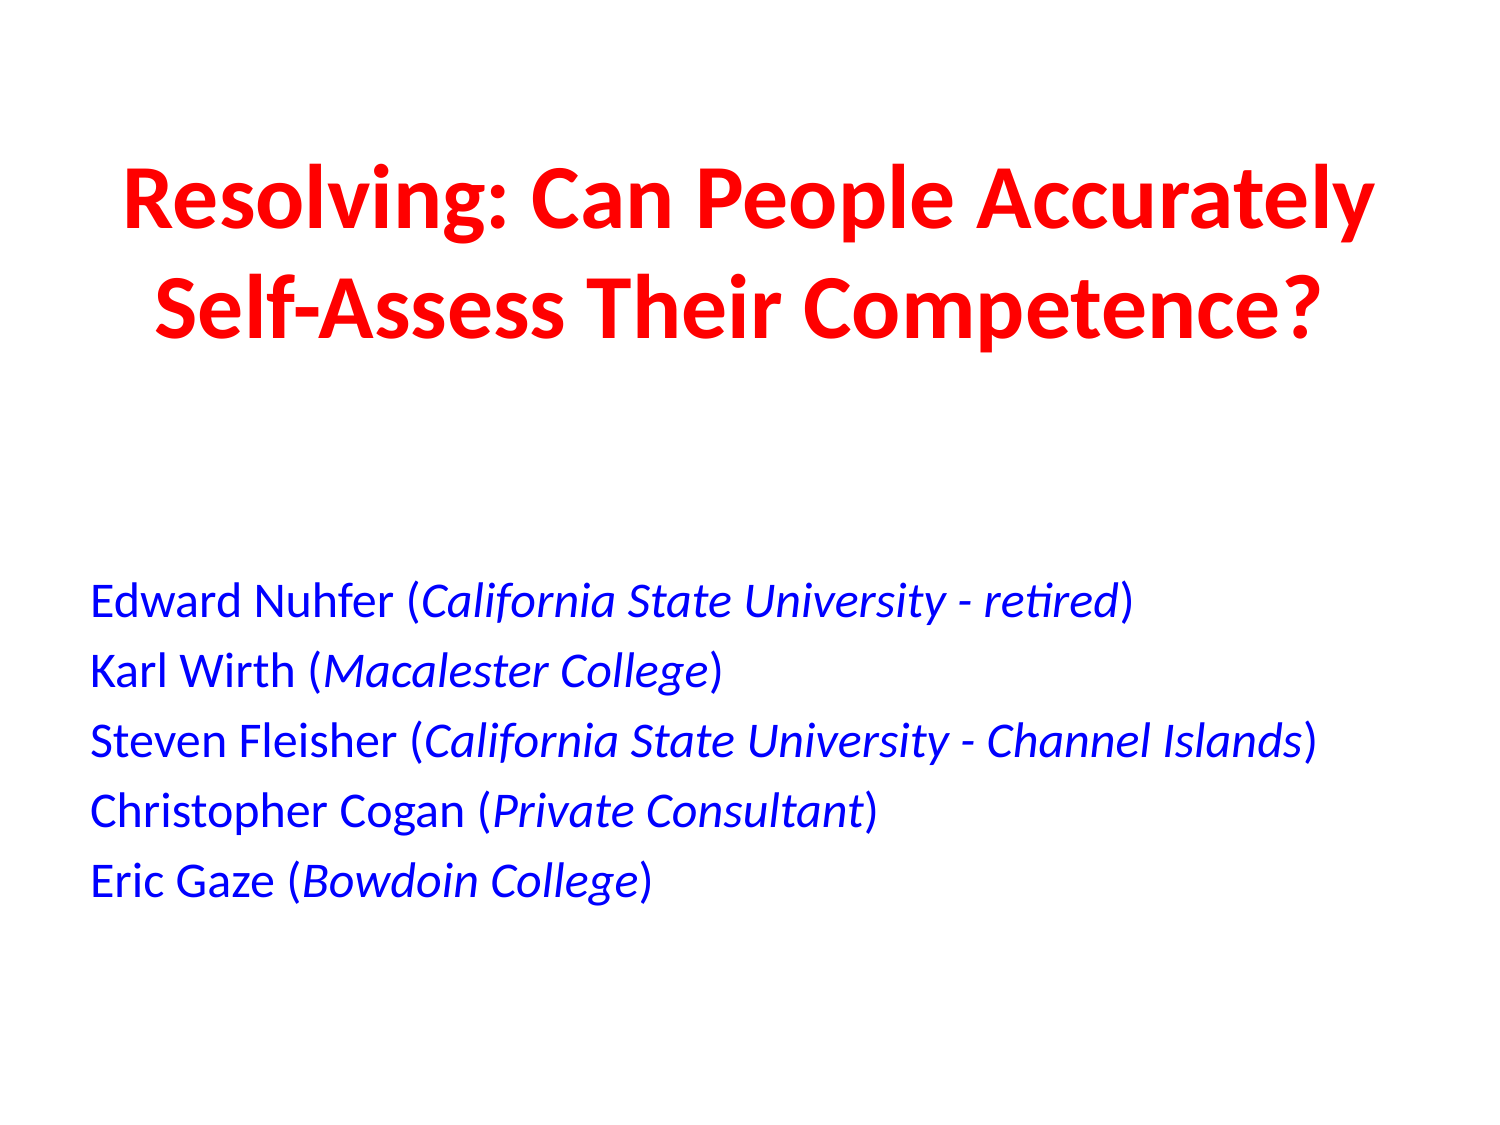

# Resolving: Can People Accurately Self-Assess Their Competence?
Edward Nuhfer (California State University - retired)
Karl Wirth (Macalester College)
Steven Fleisher (California State University - Channel Islands)
Christopher Cogan (Private Consultant)
Eric Gaze (Bowdoin College)